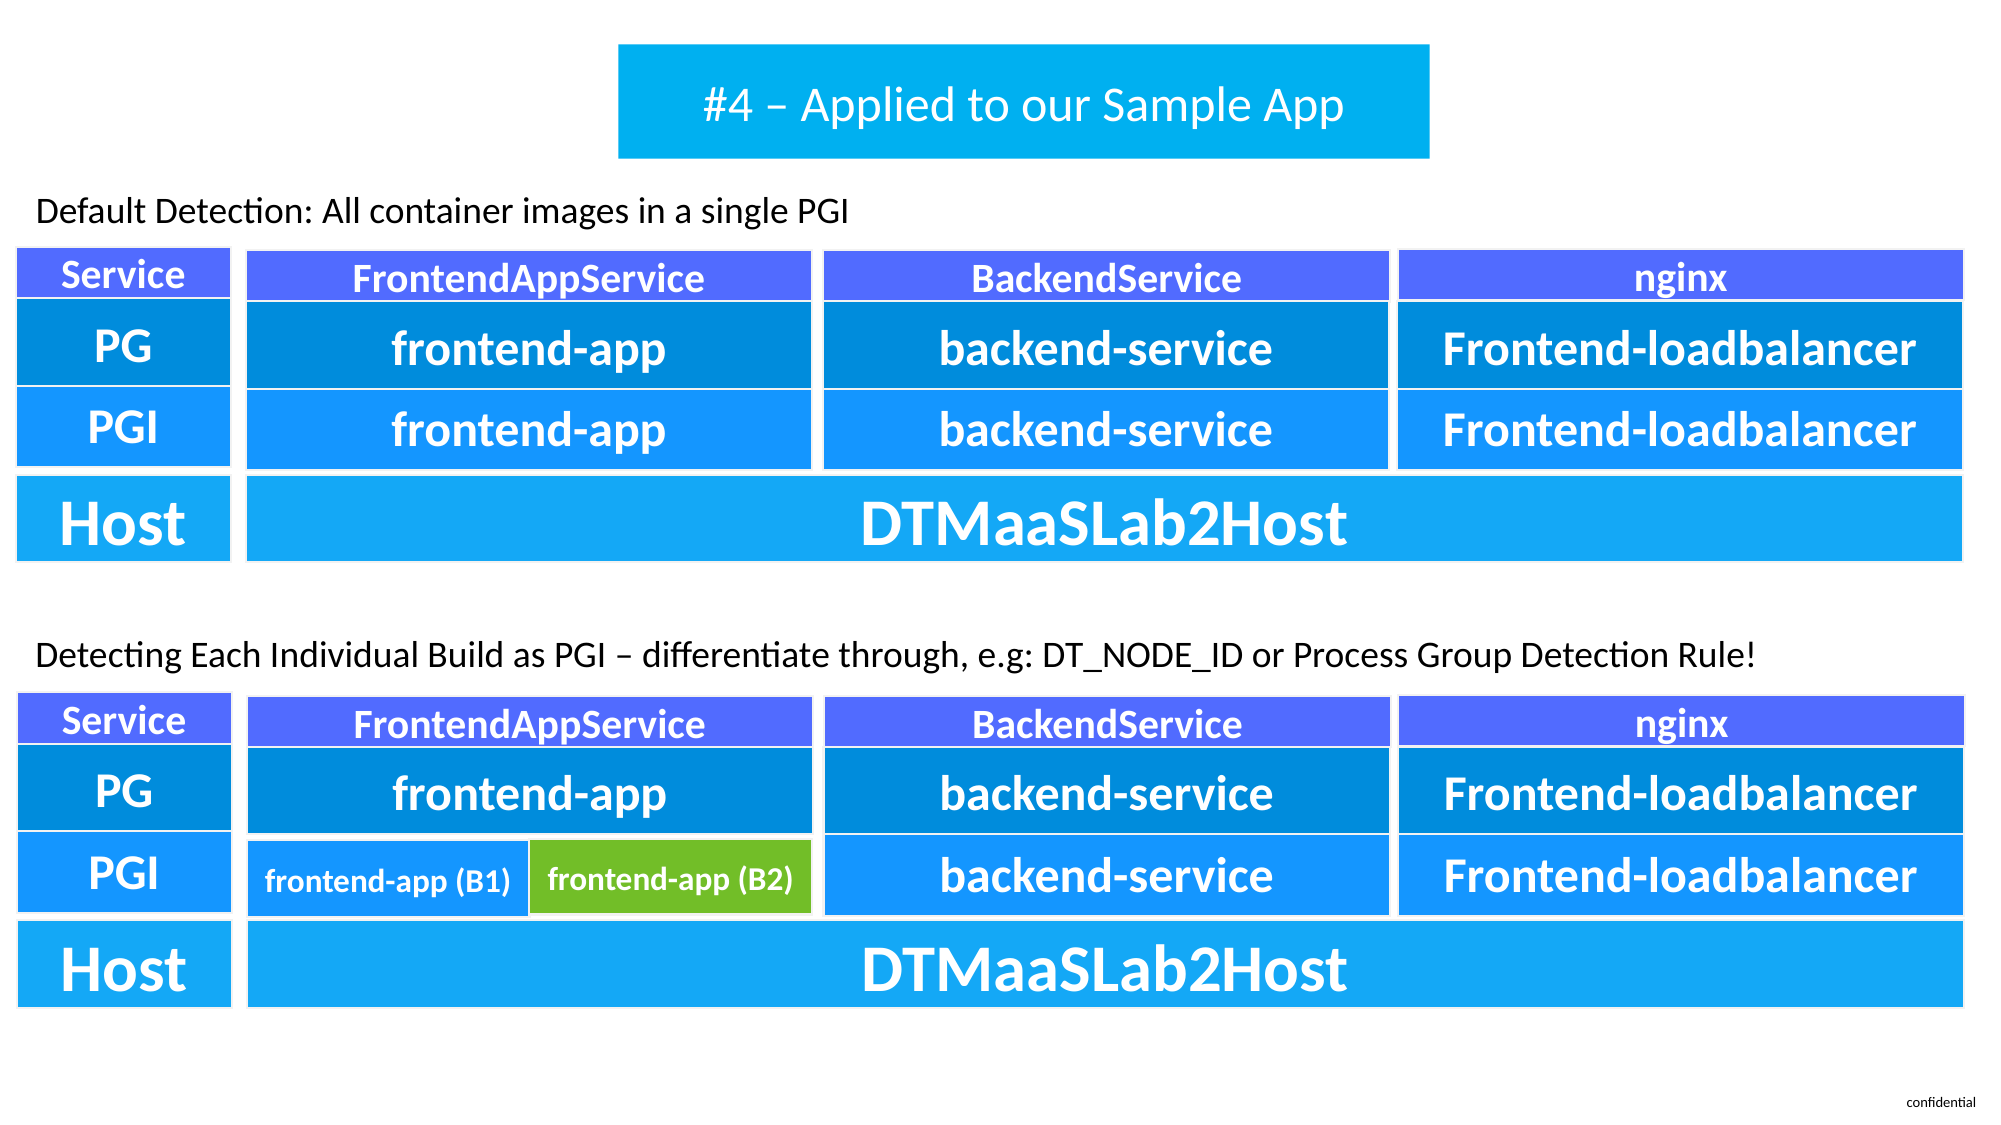

#4 – Applied to our Sample App
Default Detection: All container images in a single PGI
Service
nginx
FrontendAppService
BackendService
PG
frontend-app
backend-service
Frontend-loadbalancer
PGI
frontend-app
backend-service
Frontend-loadbalancer
Host
DTMaaSLab2Host
Detecting Each Individual Build as PGI – differentiate through, e.g: DT_NODE_ID or Process Group Detection Rule!
Service
nginx
FrontendAppService
BackendService
PG
frontend-app
backend-service
Frontend-loadbalancer
PGI
backend-service
Frontend-loadbalancer
frontend-app (B2)
frontend-app (B1)
Host
DTMaaSLab2Host